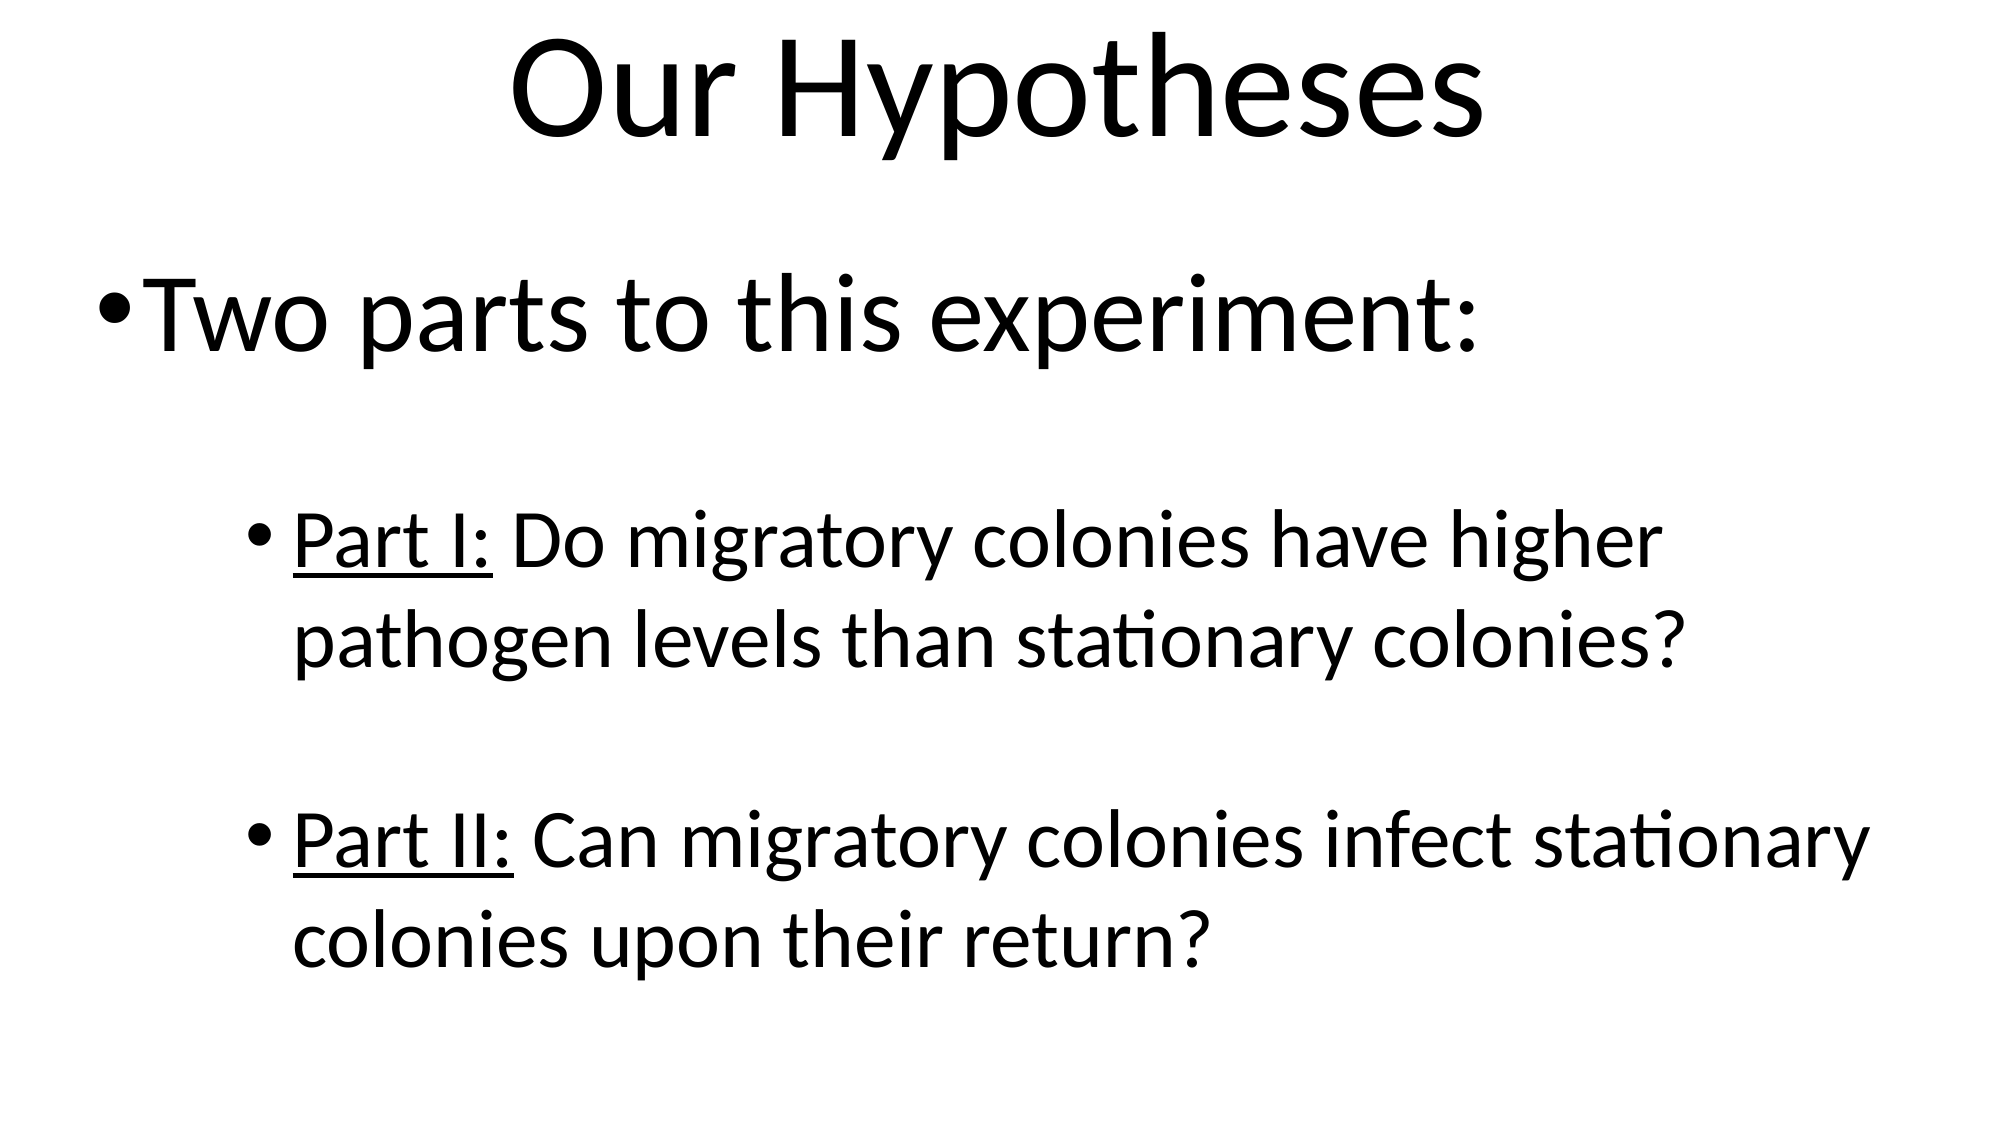

# Our Hypotheses
Two parts to this experiment:

Part I: Do migratory colonies have higher pathogen levels than stationary colonies?

Part II: Can migratory colonies infect stationary colonies upon their return?